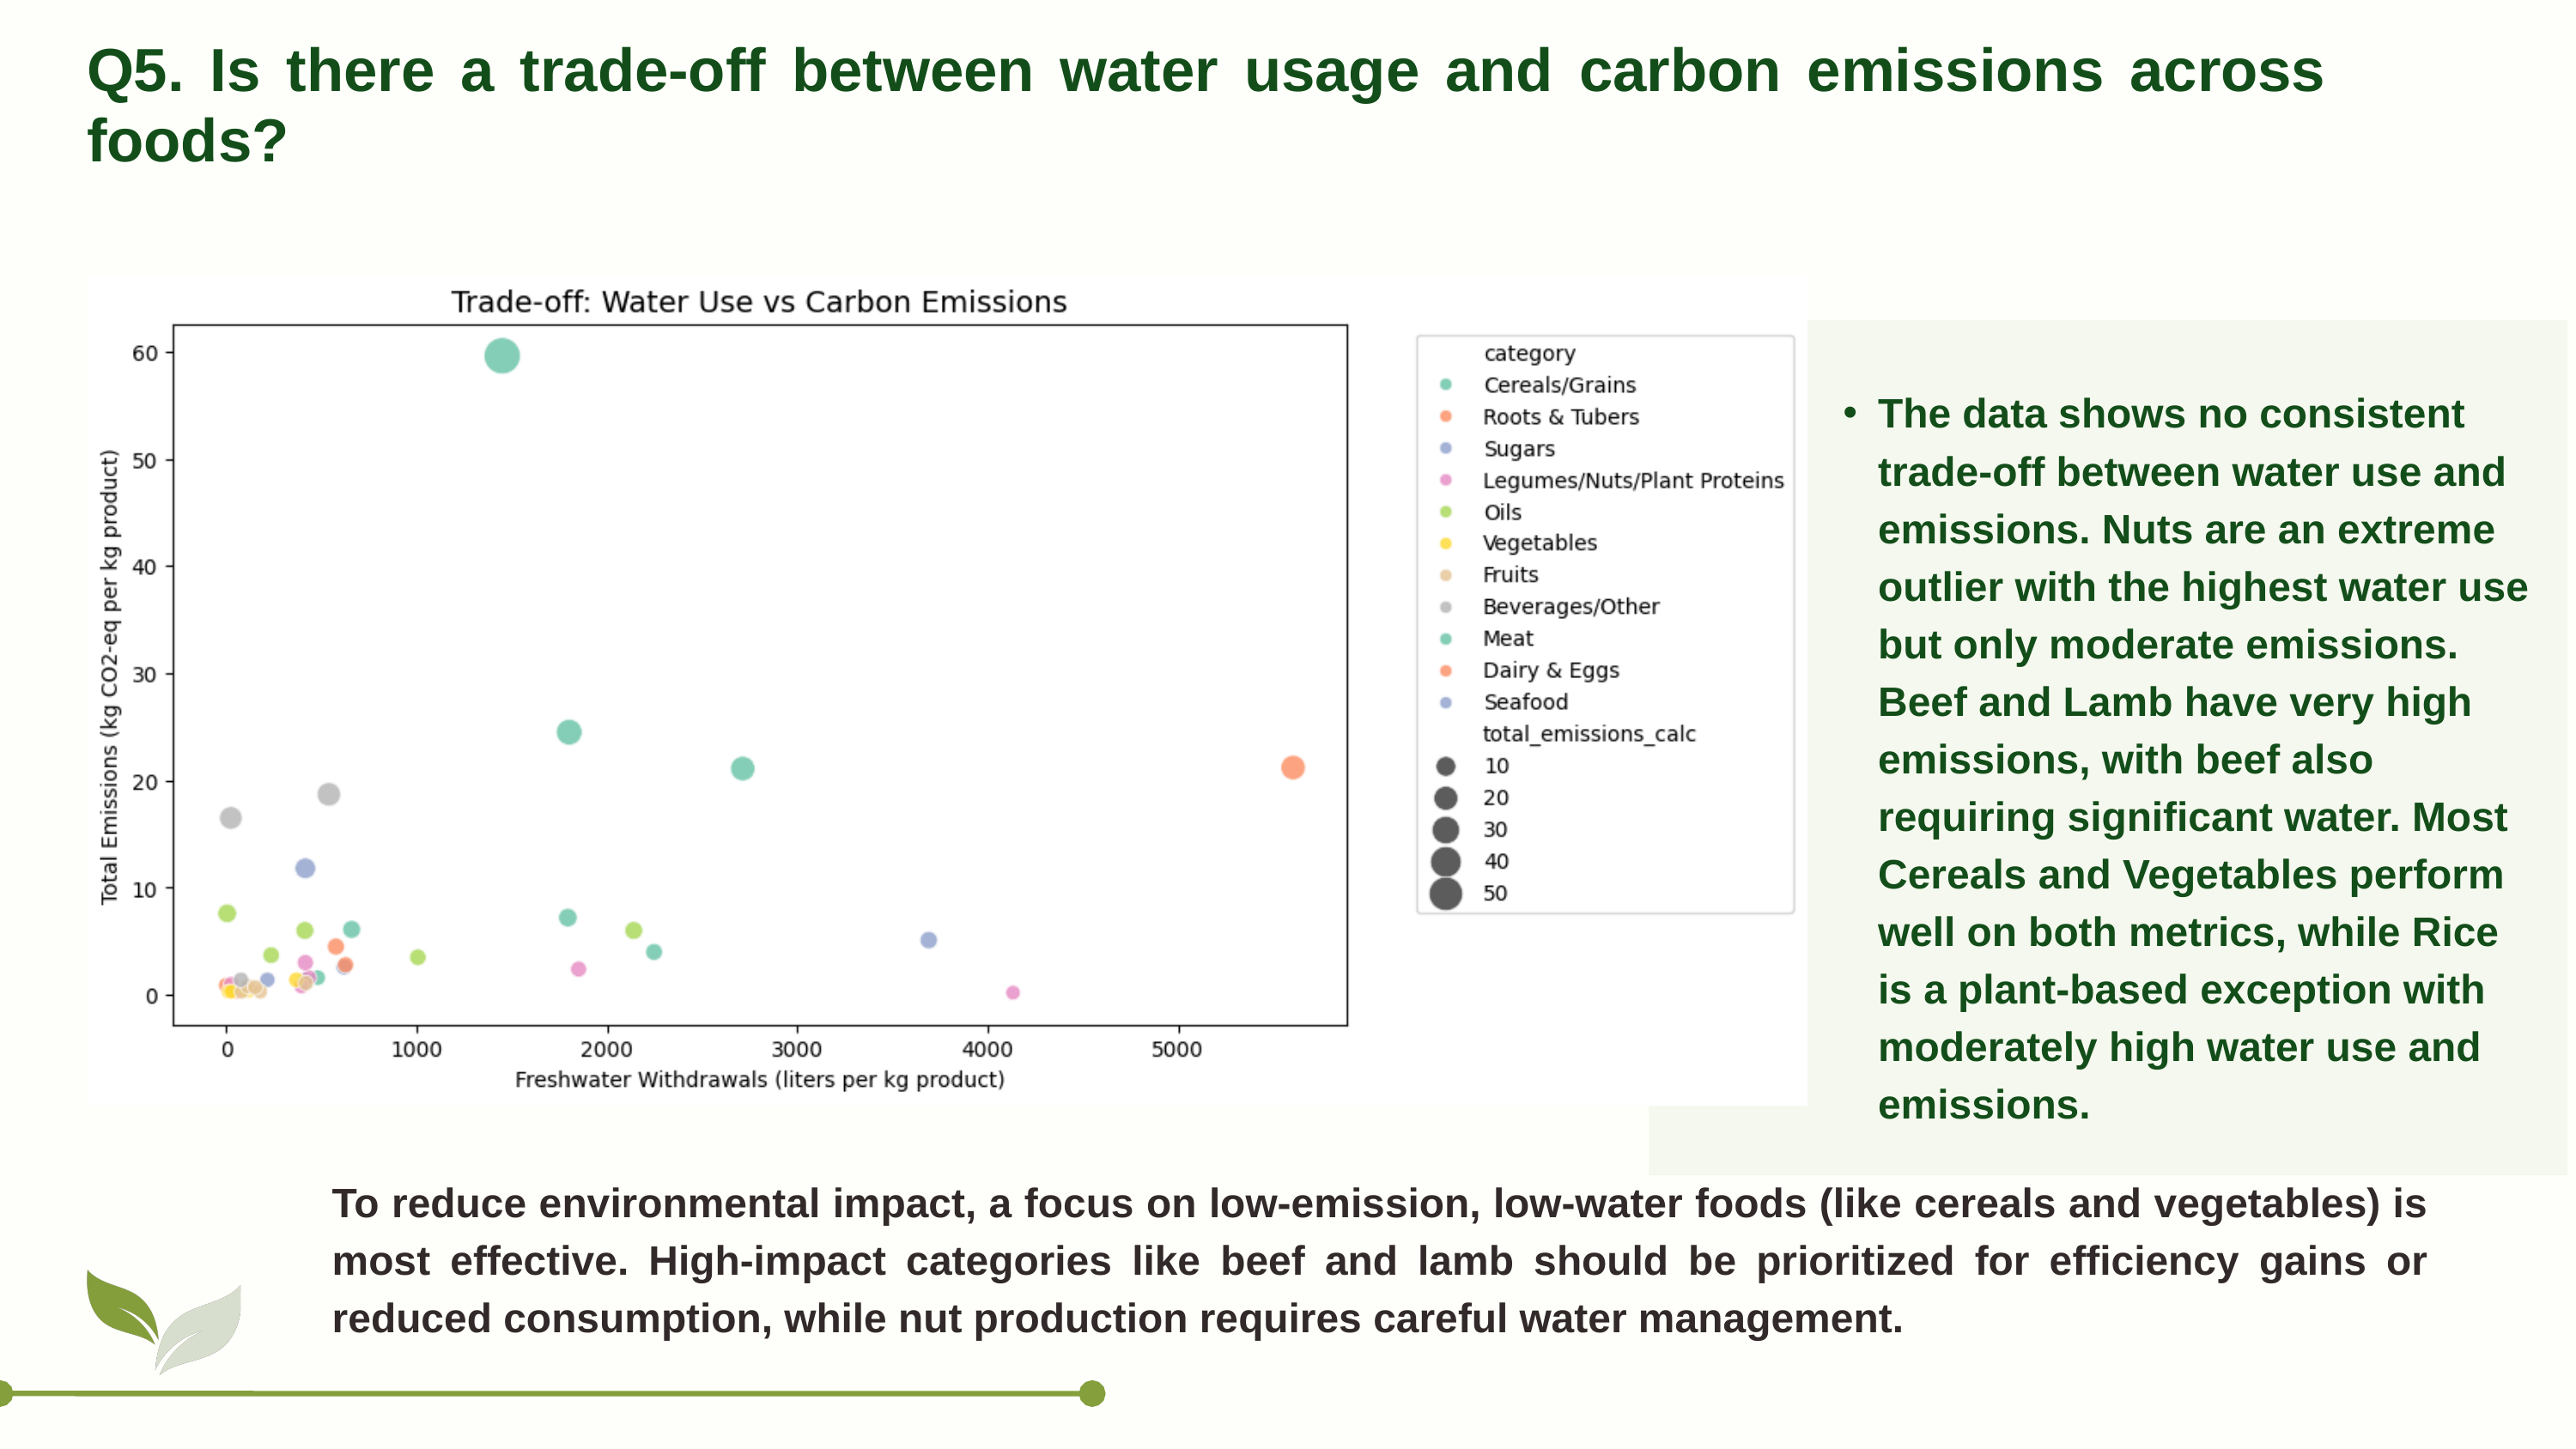

Q5. Is there a trade-off between water usage and carbon emissions across foods?

The data shows no consistent trade-off between water use and emissions. Nuts are an extreme outlier with the highest water use but only moderate emissions. Beef and Lamb have very high emissions, with beef also requiring significant water. Most Cereals and Vegetables perform well on both metrics, while Rice is a plant-based exception with moderately high water use and emissions.
To reduce environmental impact, a focus on low-emission, low-water foods (like cereals and vegetables) is most effective. High-impact categories like beef and lamb should be prioritized for efficiency gains or reduced consumption, while nut production requires careful water management.